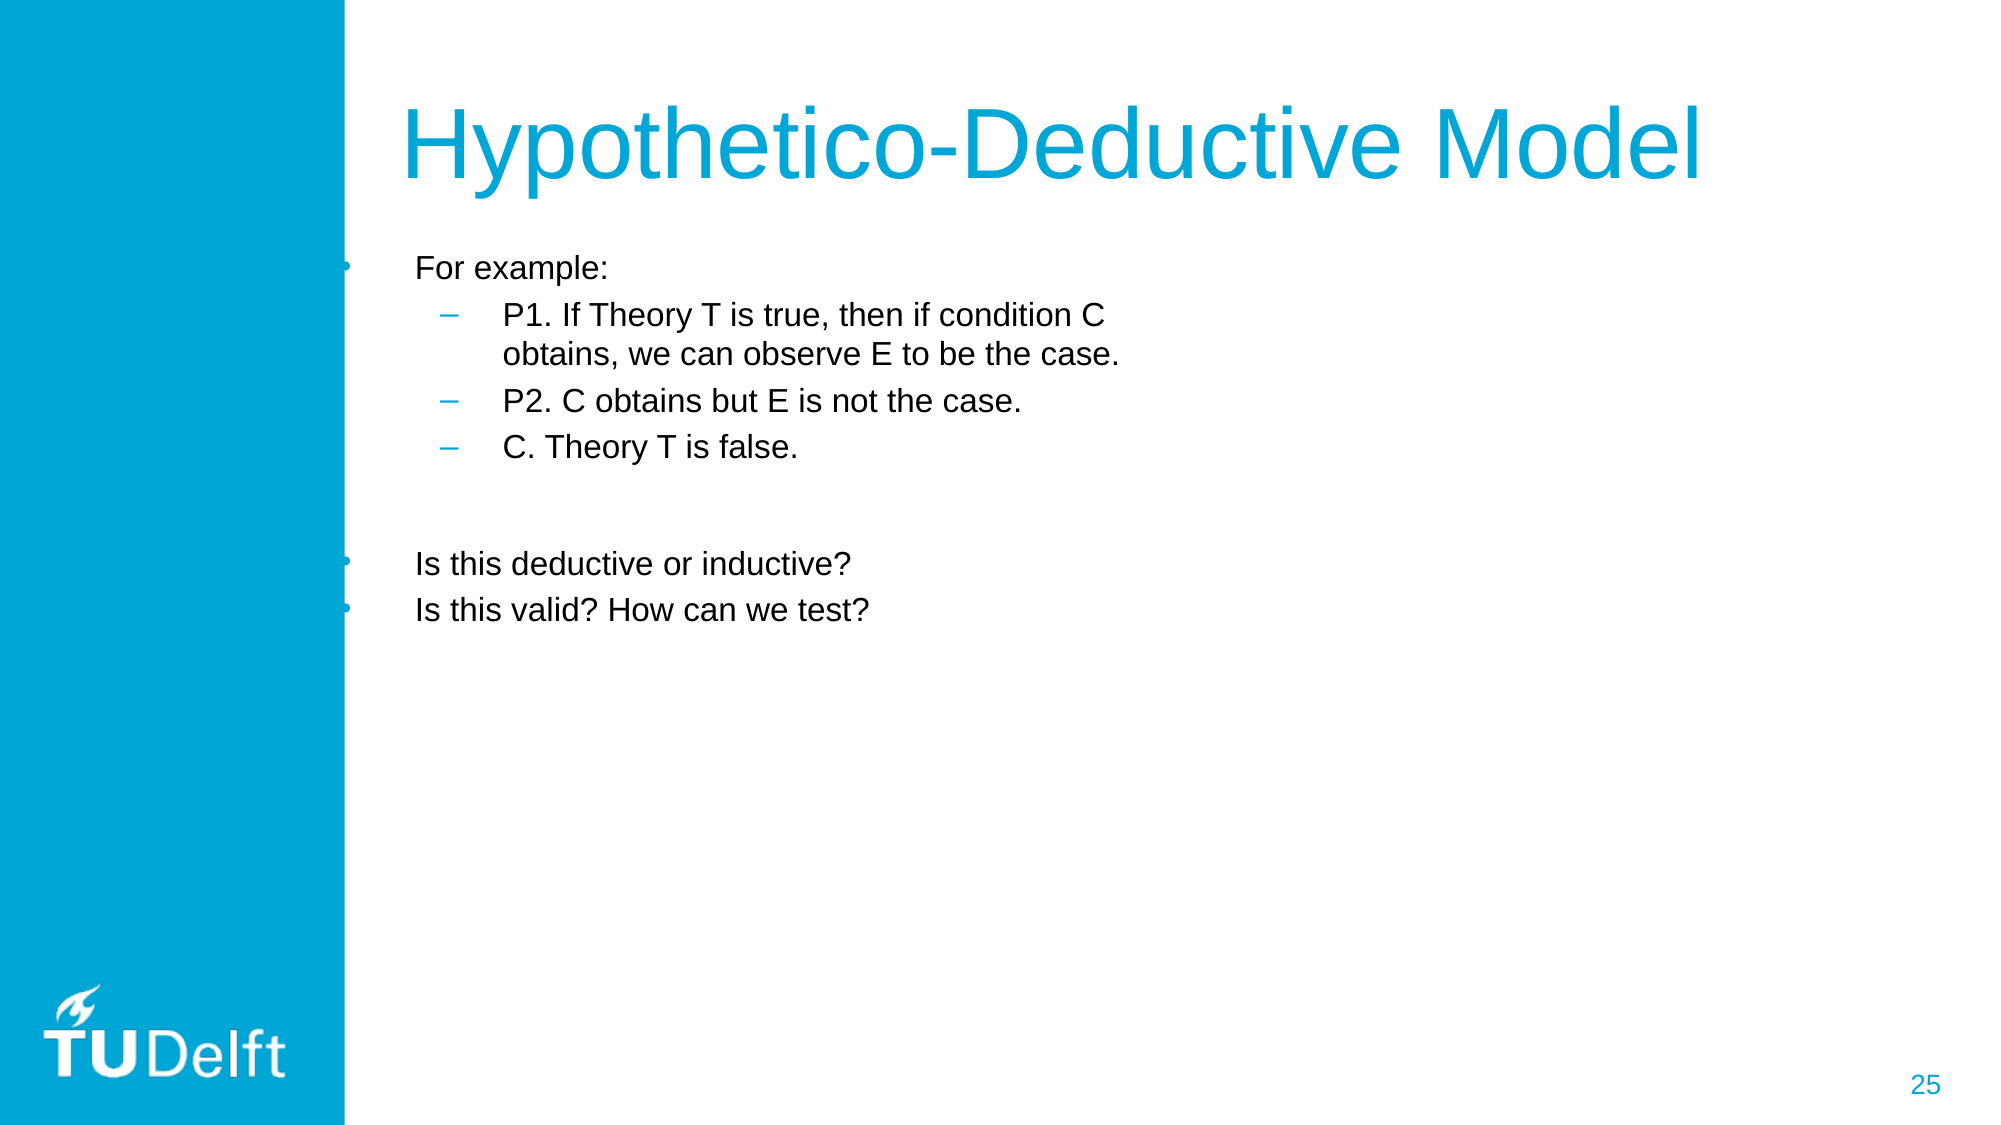

# Hypothetico-Deductive Model

For example:
P1. If Theory T is true, then if condition C obtains, we can observe E to be the case.
P2. C obtains but E is not the case.
C. Theory T is false.

Is this deductive or inductive?
Is this valid? How can we test?